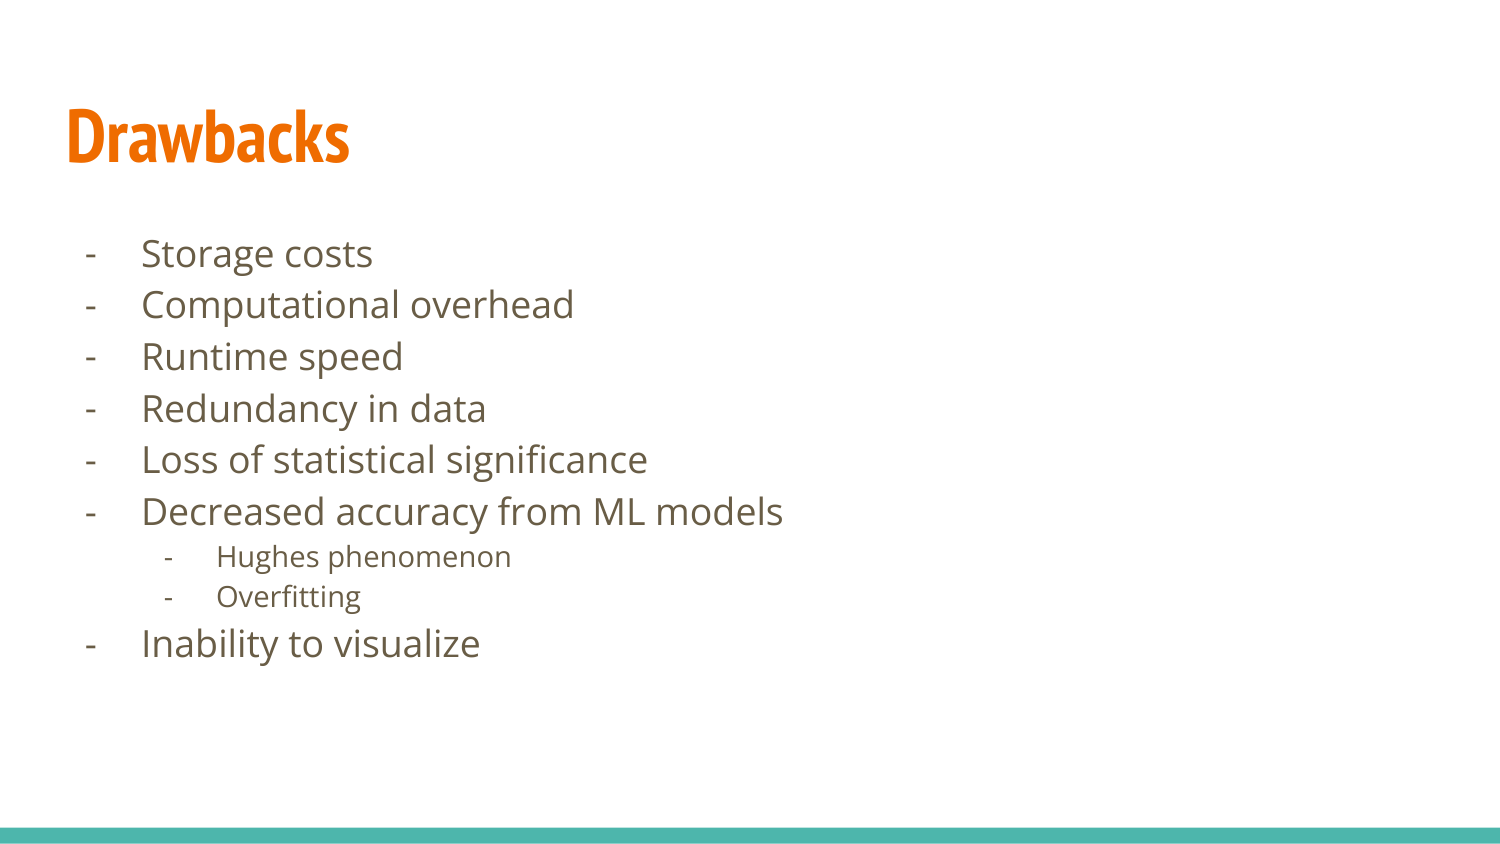

# Drawbacks
Storage costs
Computational overhead
Runtime speed
Redundancy in data
Loss of statistical significance
Decreased accuracy from ML models
Hughes phenomenon
Overfitting
Inability to visualize